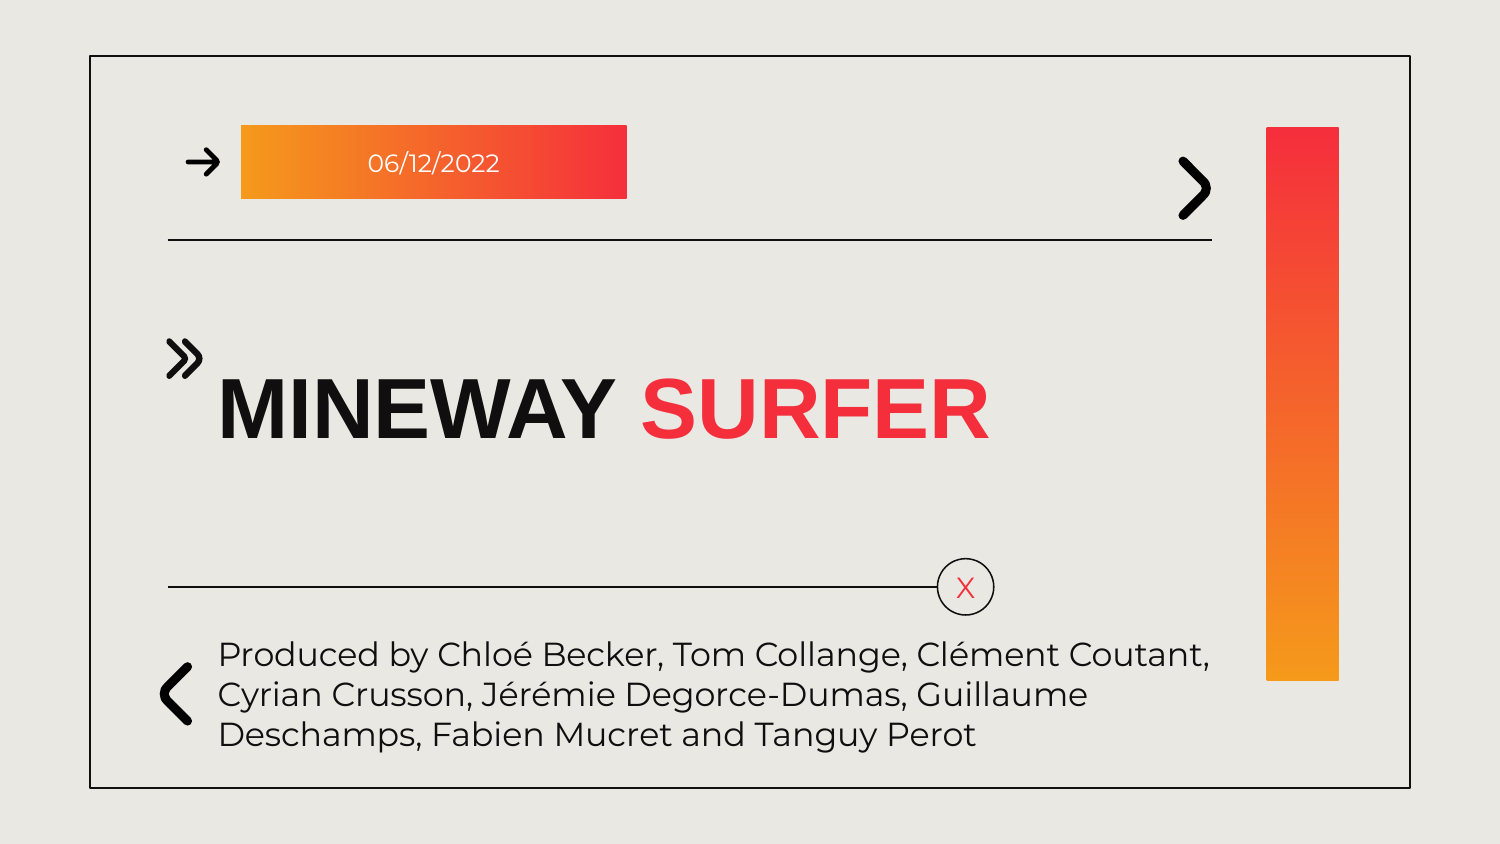

06/12/2022

# MINEWAY SURFER

X
Produced by Chloé Becker, Tom Collange, Clément Coutant, Cyrian Crusson, Jérémie Degorce-Dumas, Guillaume Deschamps, Fabien Mucret and Tanguy Perot